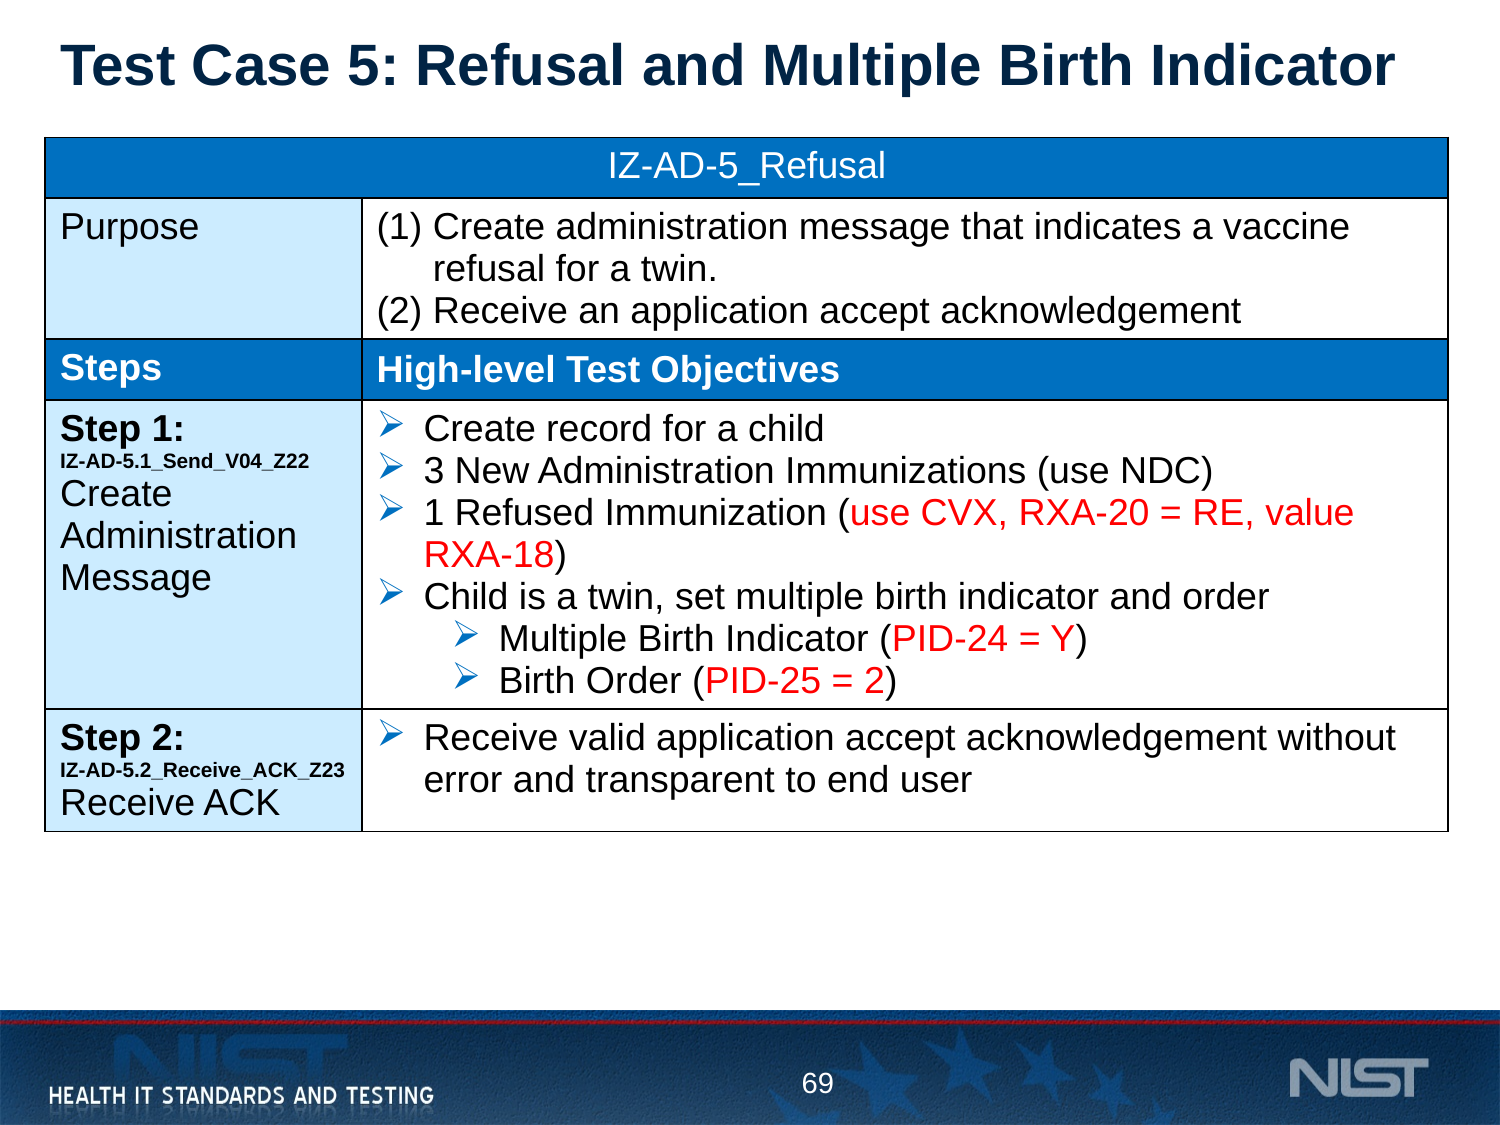

# Test Case 5: Refusal and Multiple Birth Indicator
| IZ-AD-5\_Refusal |  |
| --- | --- |
| Purpose | Create administration message that indicates a vaccine refusal for a twin. Receive an application accept acknowledgement |
| Steps | High-level Test Objectives |
| Step 1: IZ-AD-5.1\_Send\_V04\_Z22 Create Administration Message | Create record for a child 3 New Administration Immunizations (use NDC) 1 Refused Immunization (use CVX, RXA-20 = RE, value RXA-18) Child is a twin, set multiple birth indicator and order Multiple Birth Indicator (PID-24 = Y) Birth Order (PID-25 = 2) |
| Step 2: IZ-AD-5.2\_Receive\_ACK\_Z23 Receive ACK | Receive valid application accept acknowledgement without error and transparent to end user |
69